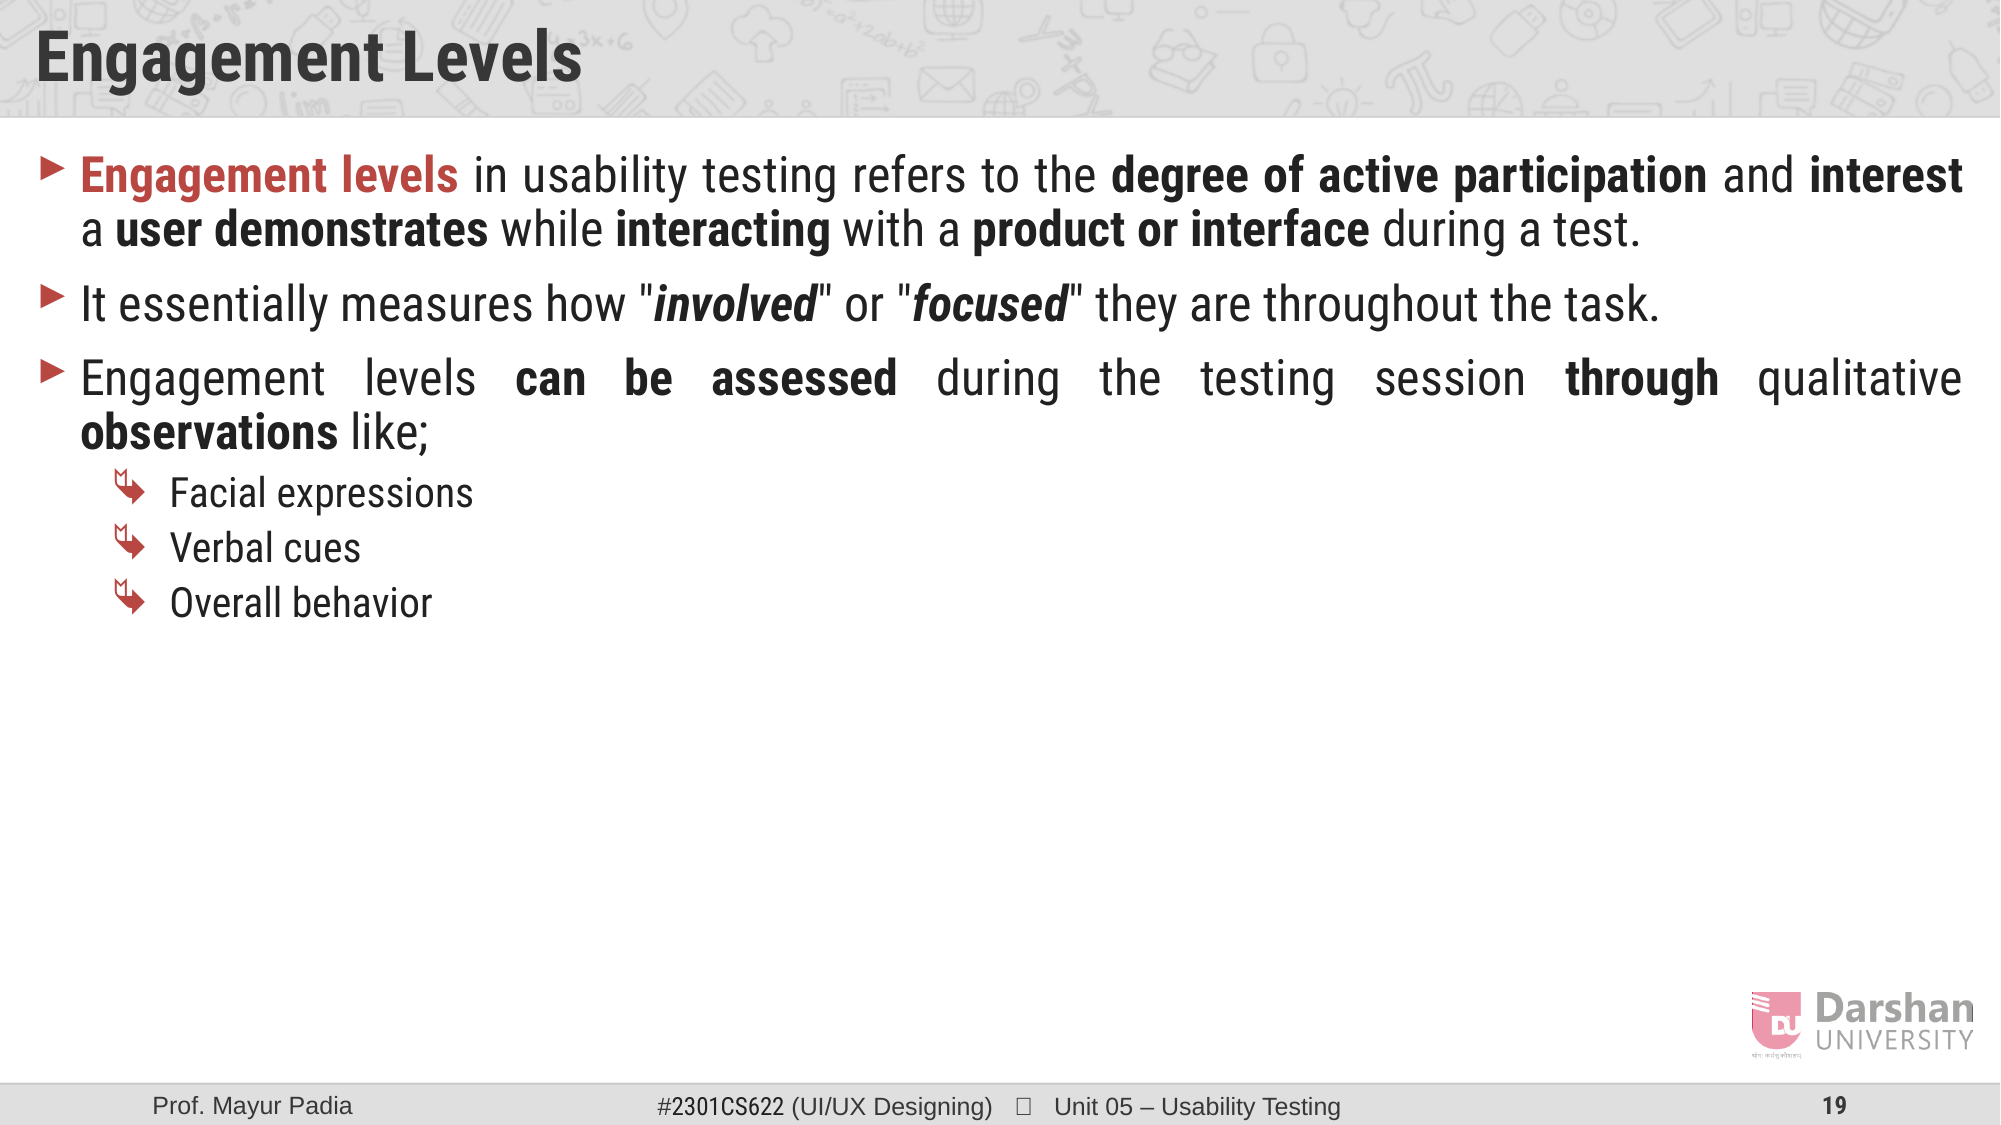

# Engagement Levels
Engagement levels in usability testing refers to the degree of active participation and interest a user demonstrates while interacting with a product or interface during a test.
It essentially measures how "involved" or "focused" they are throughout the task.
Engagement levels can be assessed during the testing session through qualitative observations like;
Facial expressions
Verbal cues
Overall behavior